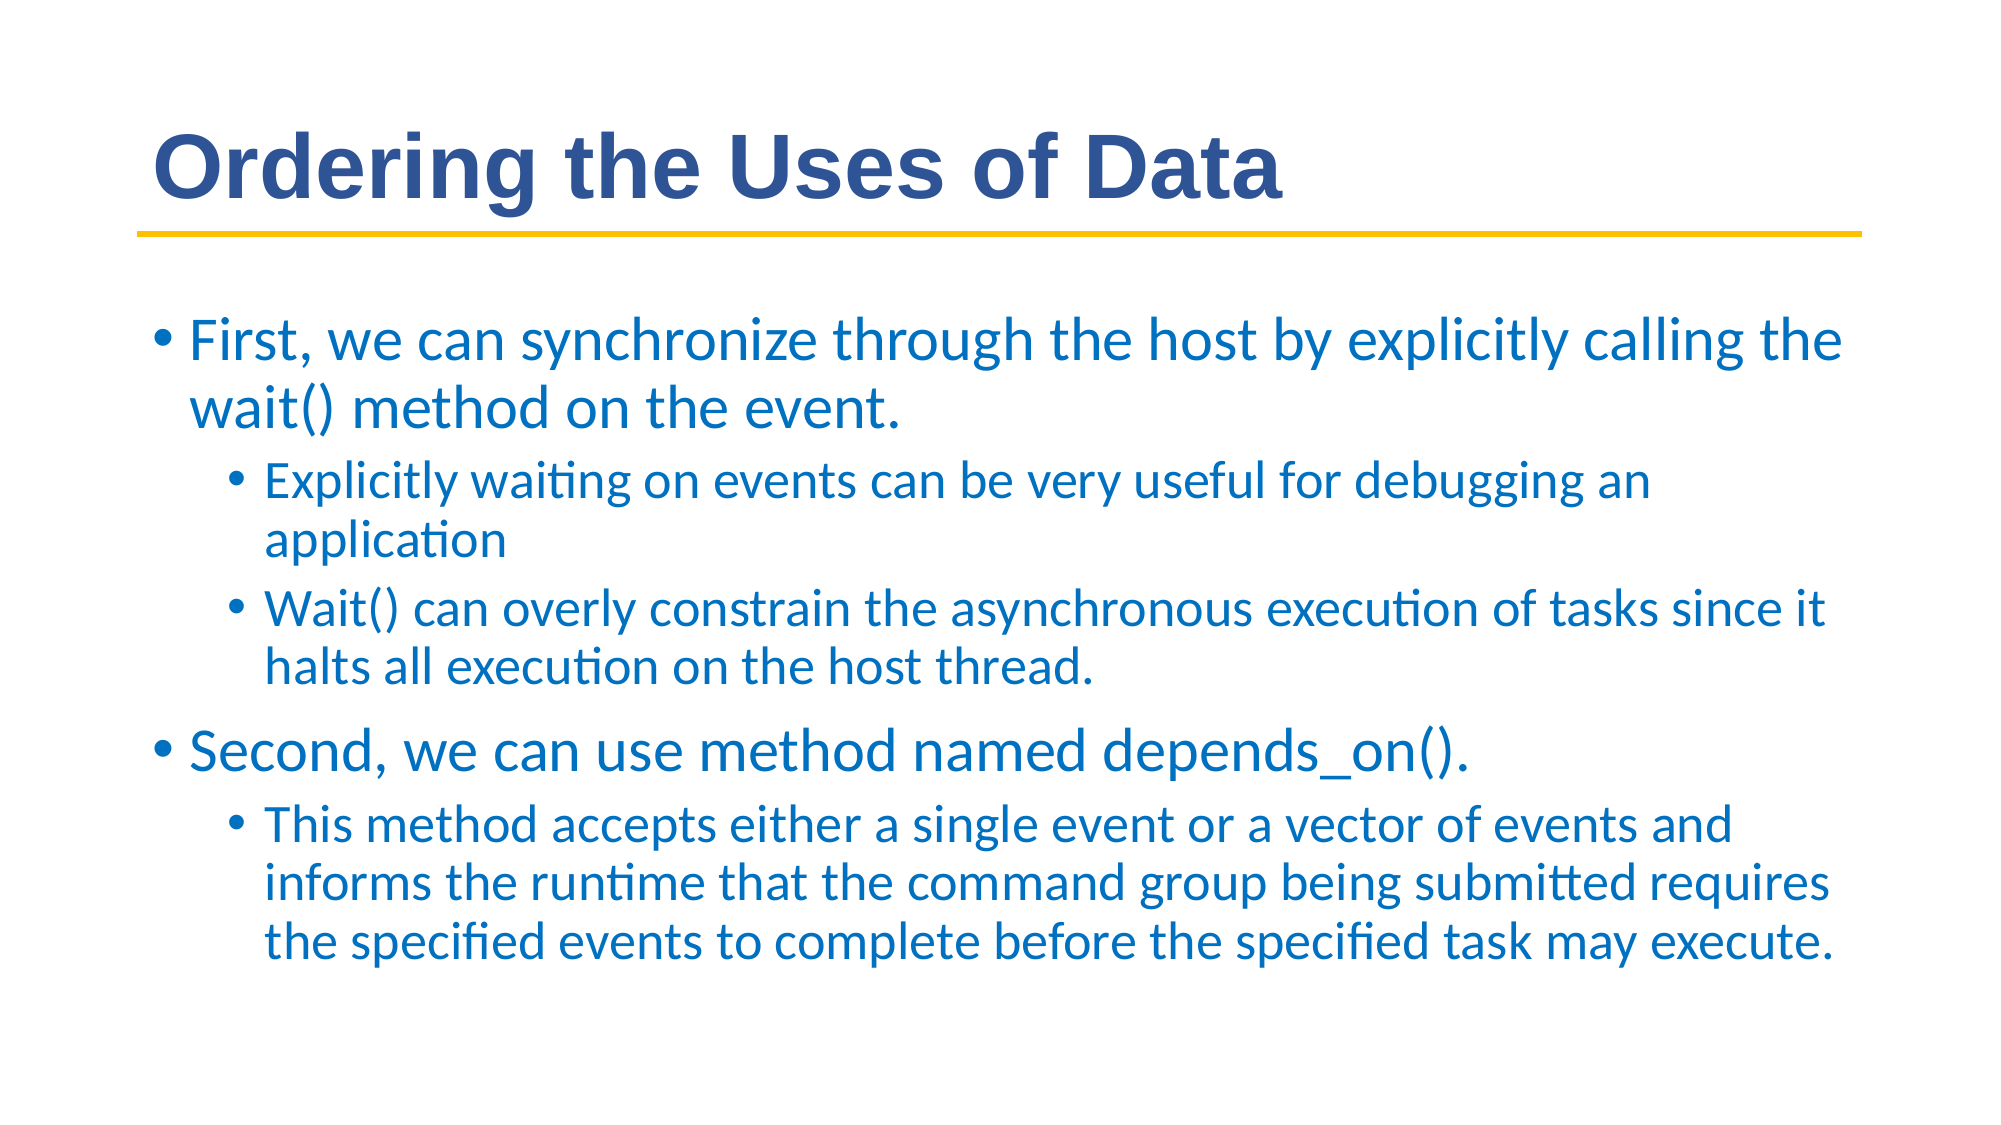

# Ordering the Uses of Data
First, we can synchronize through the host by explicitly calling the wait() method on the event.
Explicitly waiting on events can be very useful for debugging an application
Wait() can overly constrain the asynchronous execution of tasks since it halts all execution on the host thread.
Second, we can use method named depends_on().
This method accepts either a single event or a vector of events and informs the runtime that the command group being submitted requires the specified events to complete before the specified task may execute.